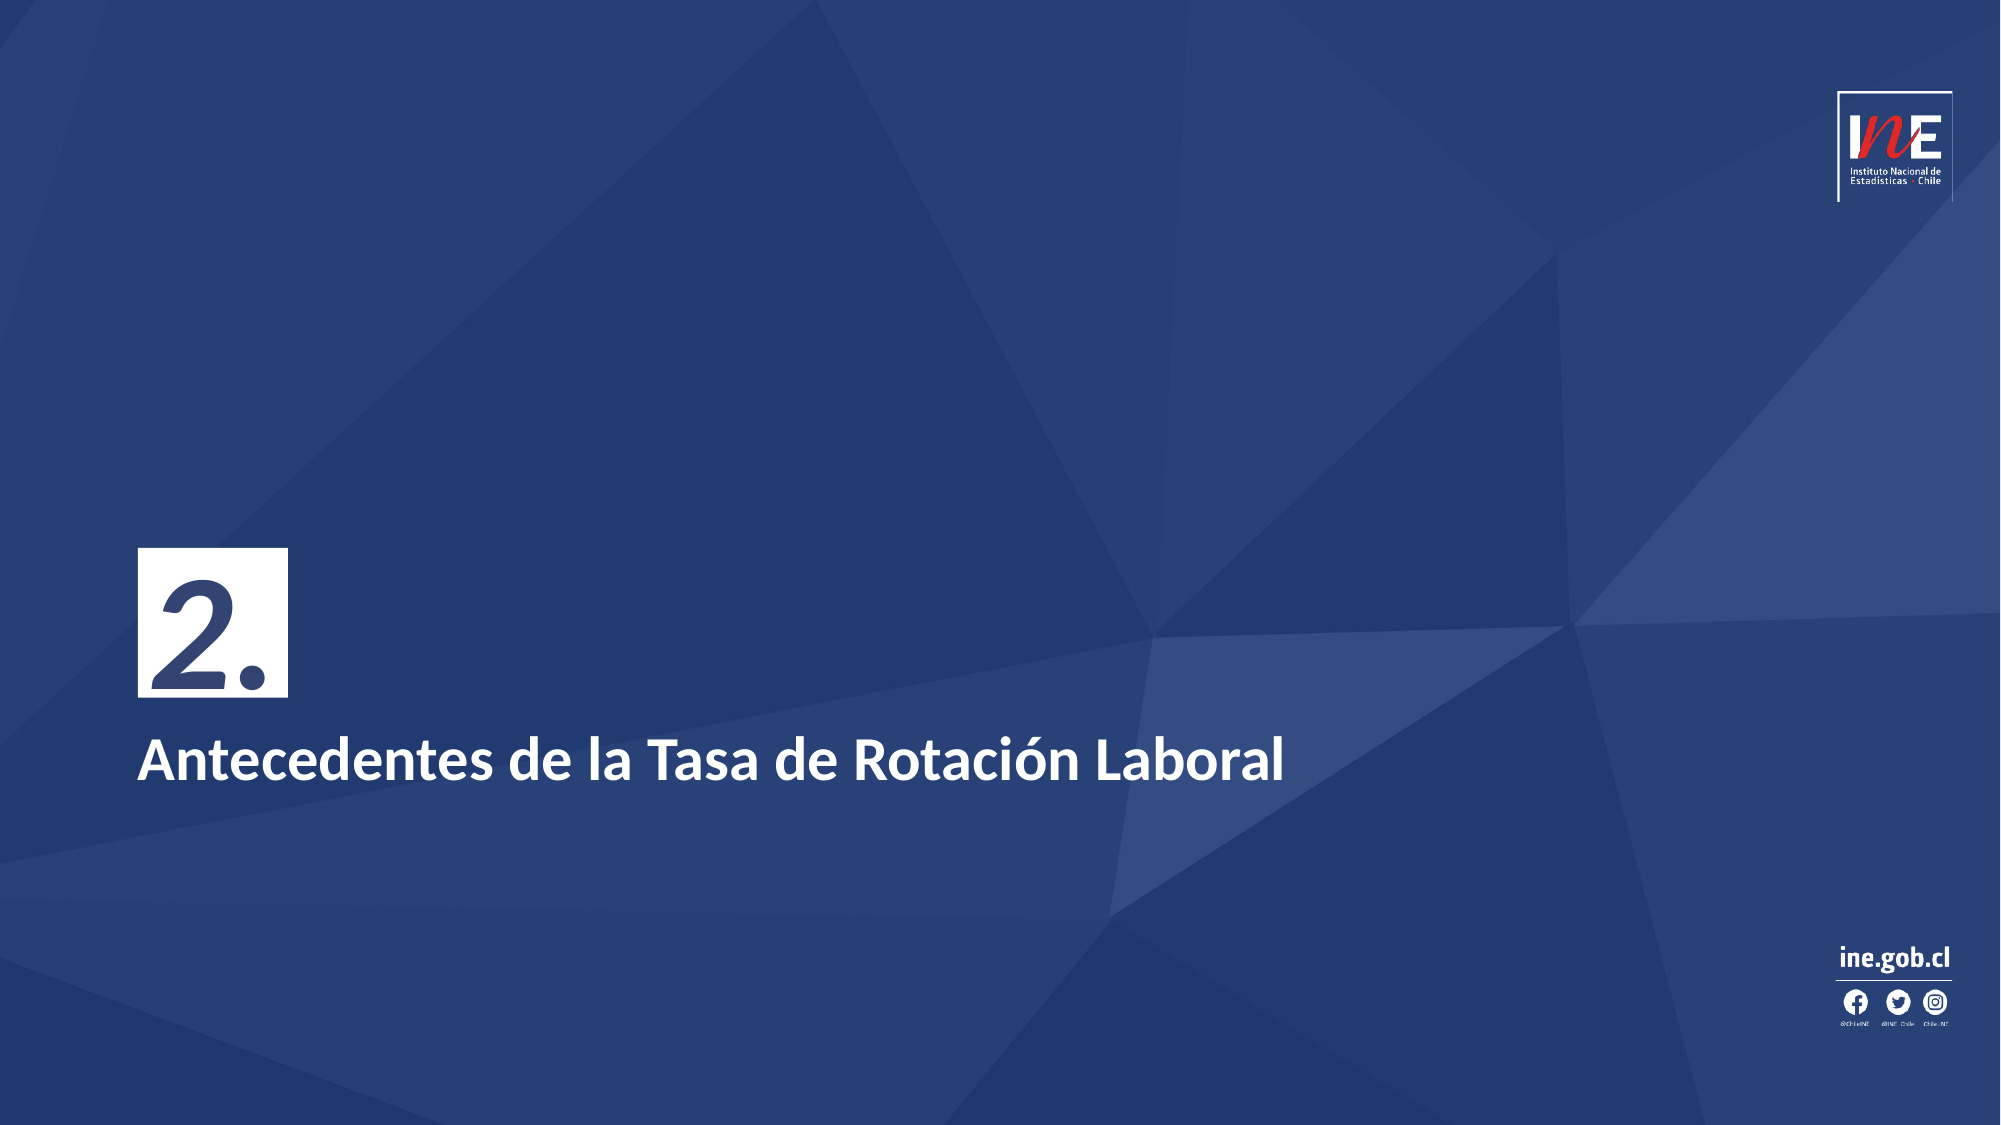

2.
Antecedentes de la Tasa de Rotación Laboral